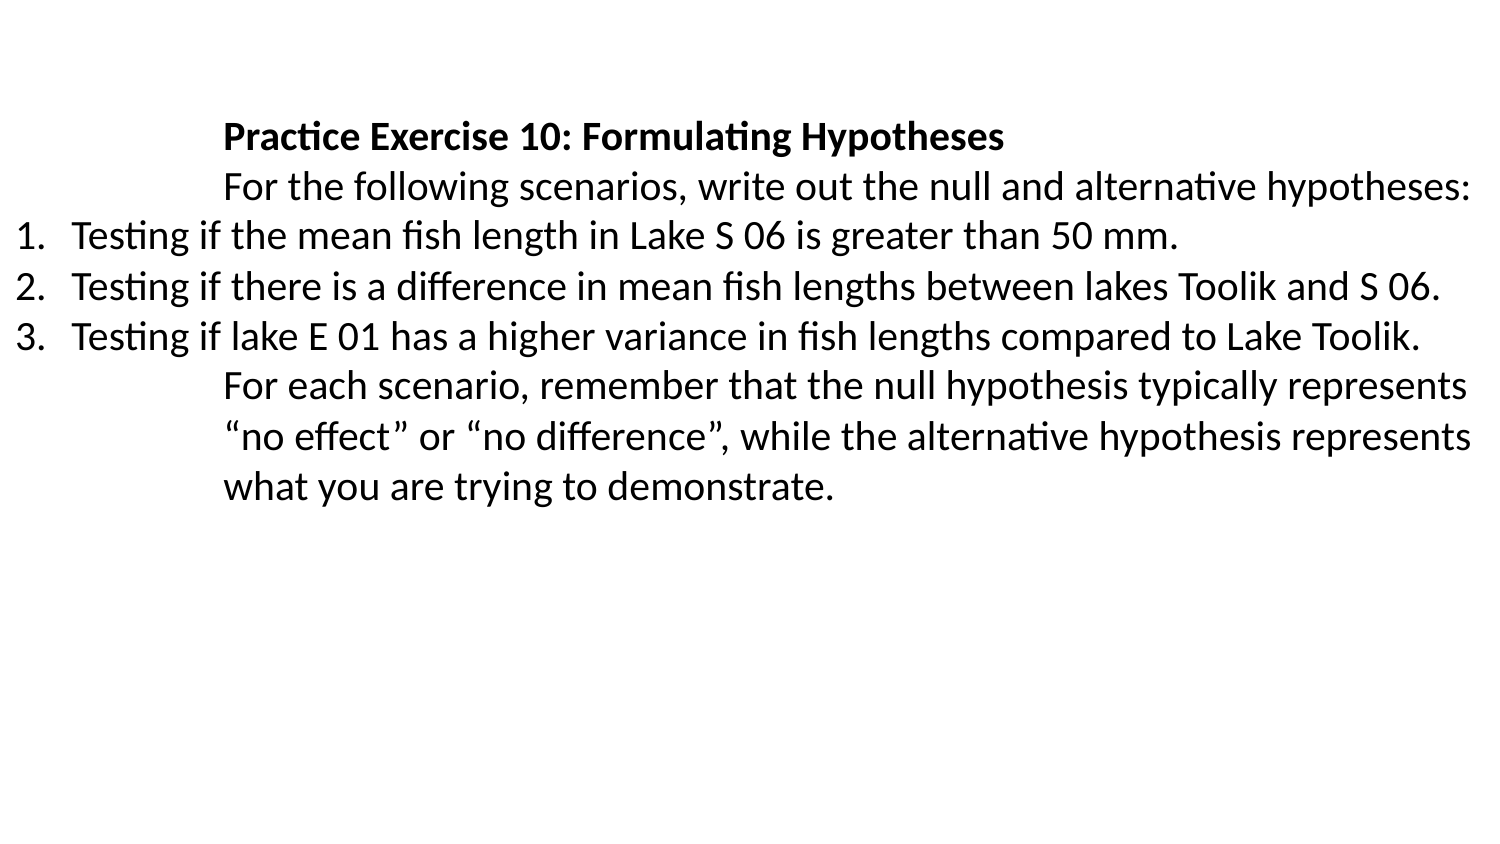

Practice Exercise 10: Formulating Hypotheses
For the following scenarios, write out the null and alternative hypotheses:
Testing if the mean fish length in Lake S 06 is greater than 50 mm.
Testing if there is a difference in mean fish lengths between lakes Toolik and S 06.
Testing if lake E 01 has a higher variance in fish lengths compared to Lake Toolik.
For each scenario, remember that the null hypothesis typically represents “no effect” or “no difference”, while the alternative hypothesis represents what you are trying to demonstrate.